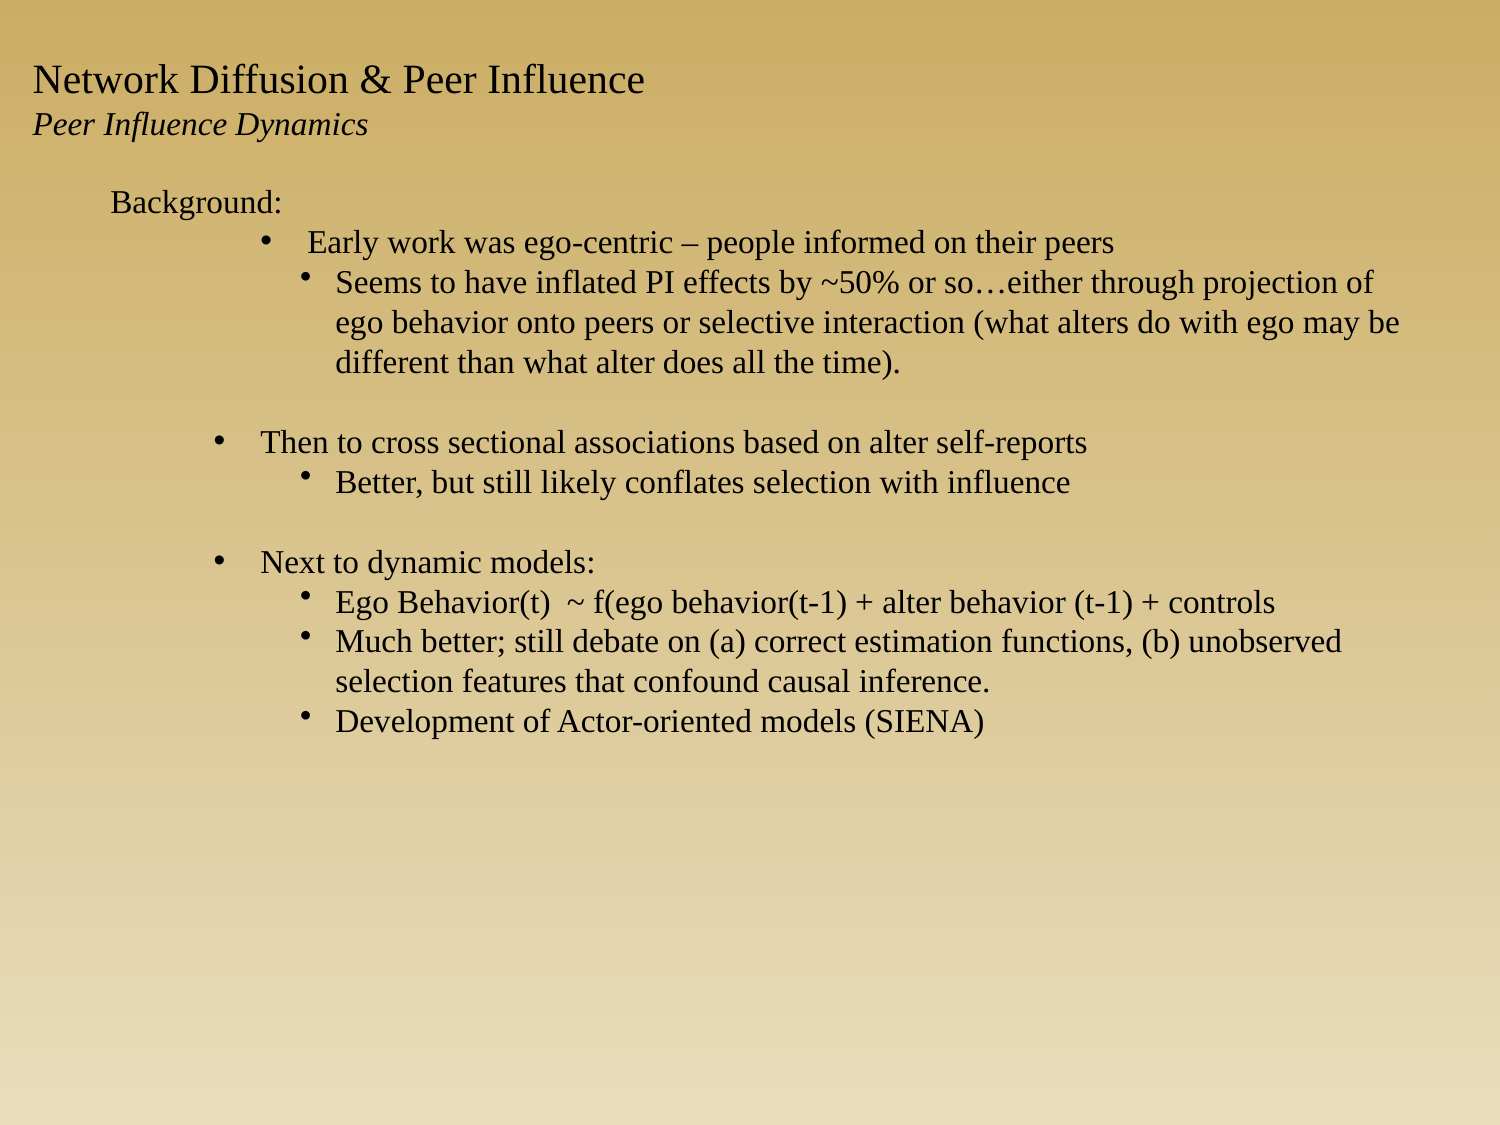

Network Diffusion & Peer Influence
Peer Influence Dynamics
Background:
Early work was ego-centric – people informed on their peers
Seems to have inflated PI effects by ~50% or so…either through projection of ego behavior onto peers or selective interaction (what alters do with ego may be different than what alter does all the time).

Then to cross sectional associations based on alter self-reports
Better, but still likely conflates selection with influence

Next to dynamic models:
Ego Behavior(t)  ~ f(ego behavior(t-1) + alter behavior (t-1) + controls
Much better; still debate on (a) correct estimation functions, (b) unobserved selection features that confound causal inference.
Development of Actor-oriented models (SIENA)